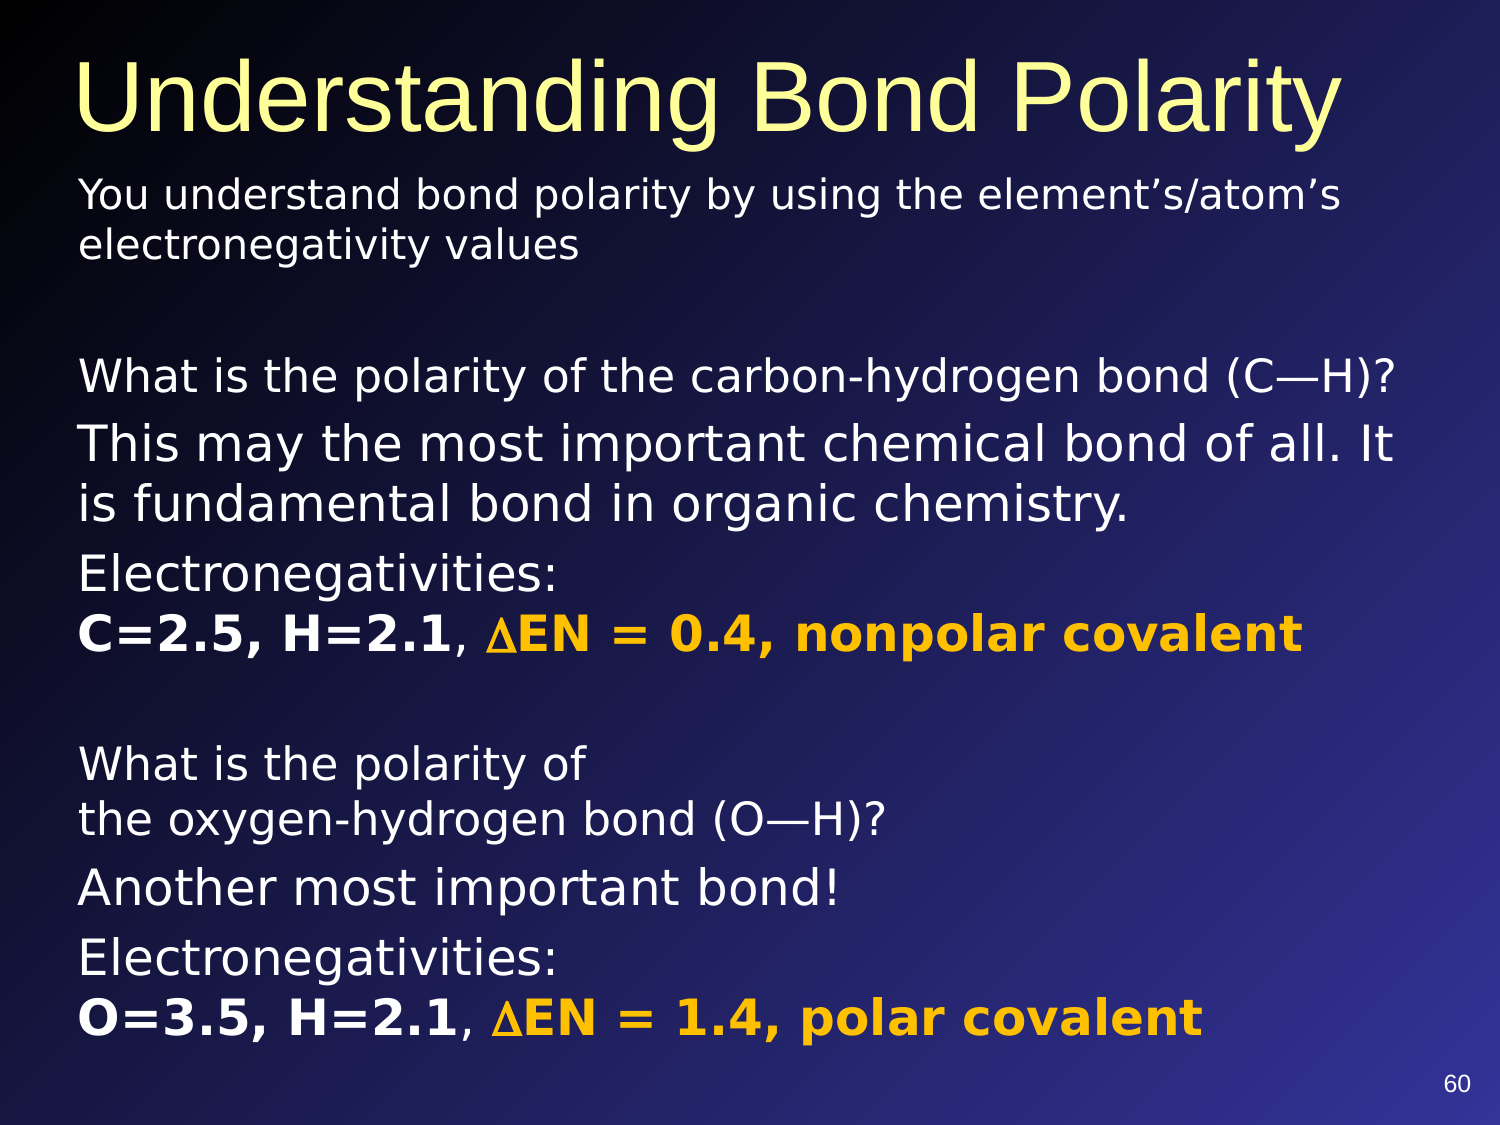

# Understanding Bond Polarity
You understand bond polarity by using the element’s/atom’s electronegativity values

What is the polarity of the carbon-hydrogen bond (C—H)?
This may the most important chemical bond of all. It is fundamental bond in organic chemistry.
Electronegativities:
C=2.5, H=2.1, ΔEN = 0.4, nonpolar covalent

What is the polarity of
the oxygen-hydrogen bond (O—H)?
Another most important bond!
Electronegativities:
O=3.5, H=2.1, ΔEN = 1.4, polar covalent

60